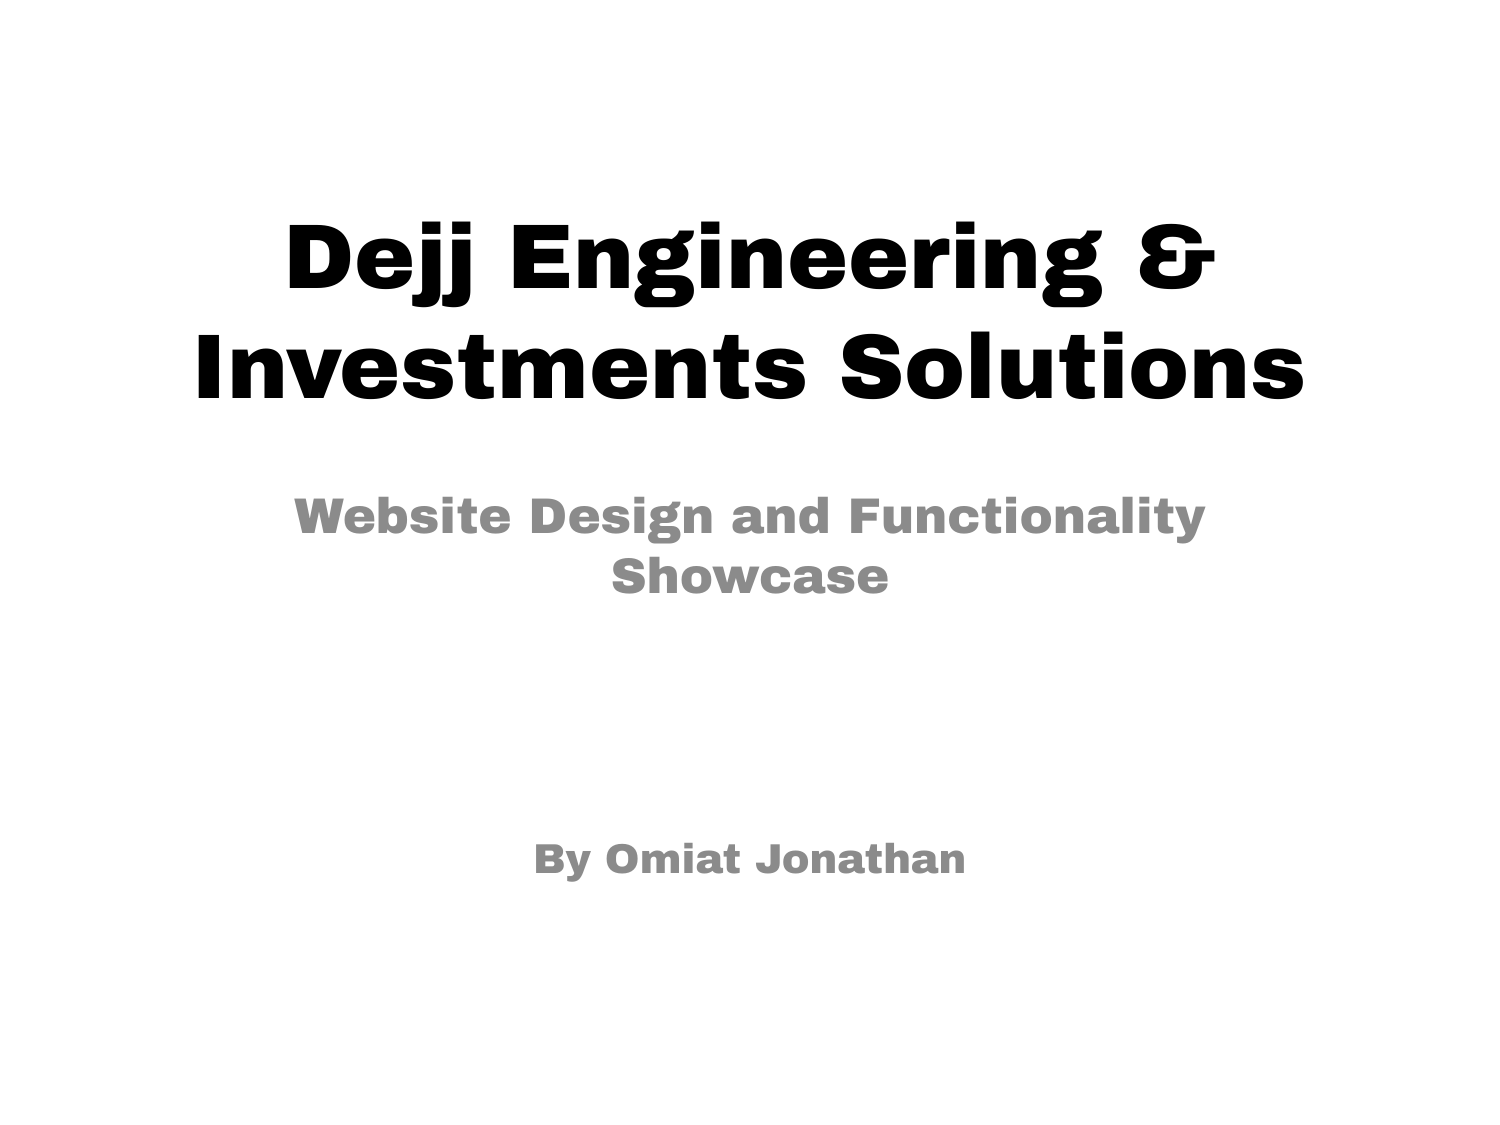

# Dejj Engineering & Investments Solutions
Website Design and Functionality Showcase
By Omiat Jonathan